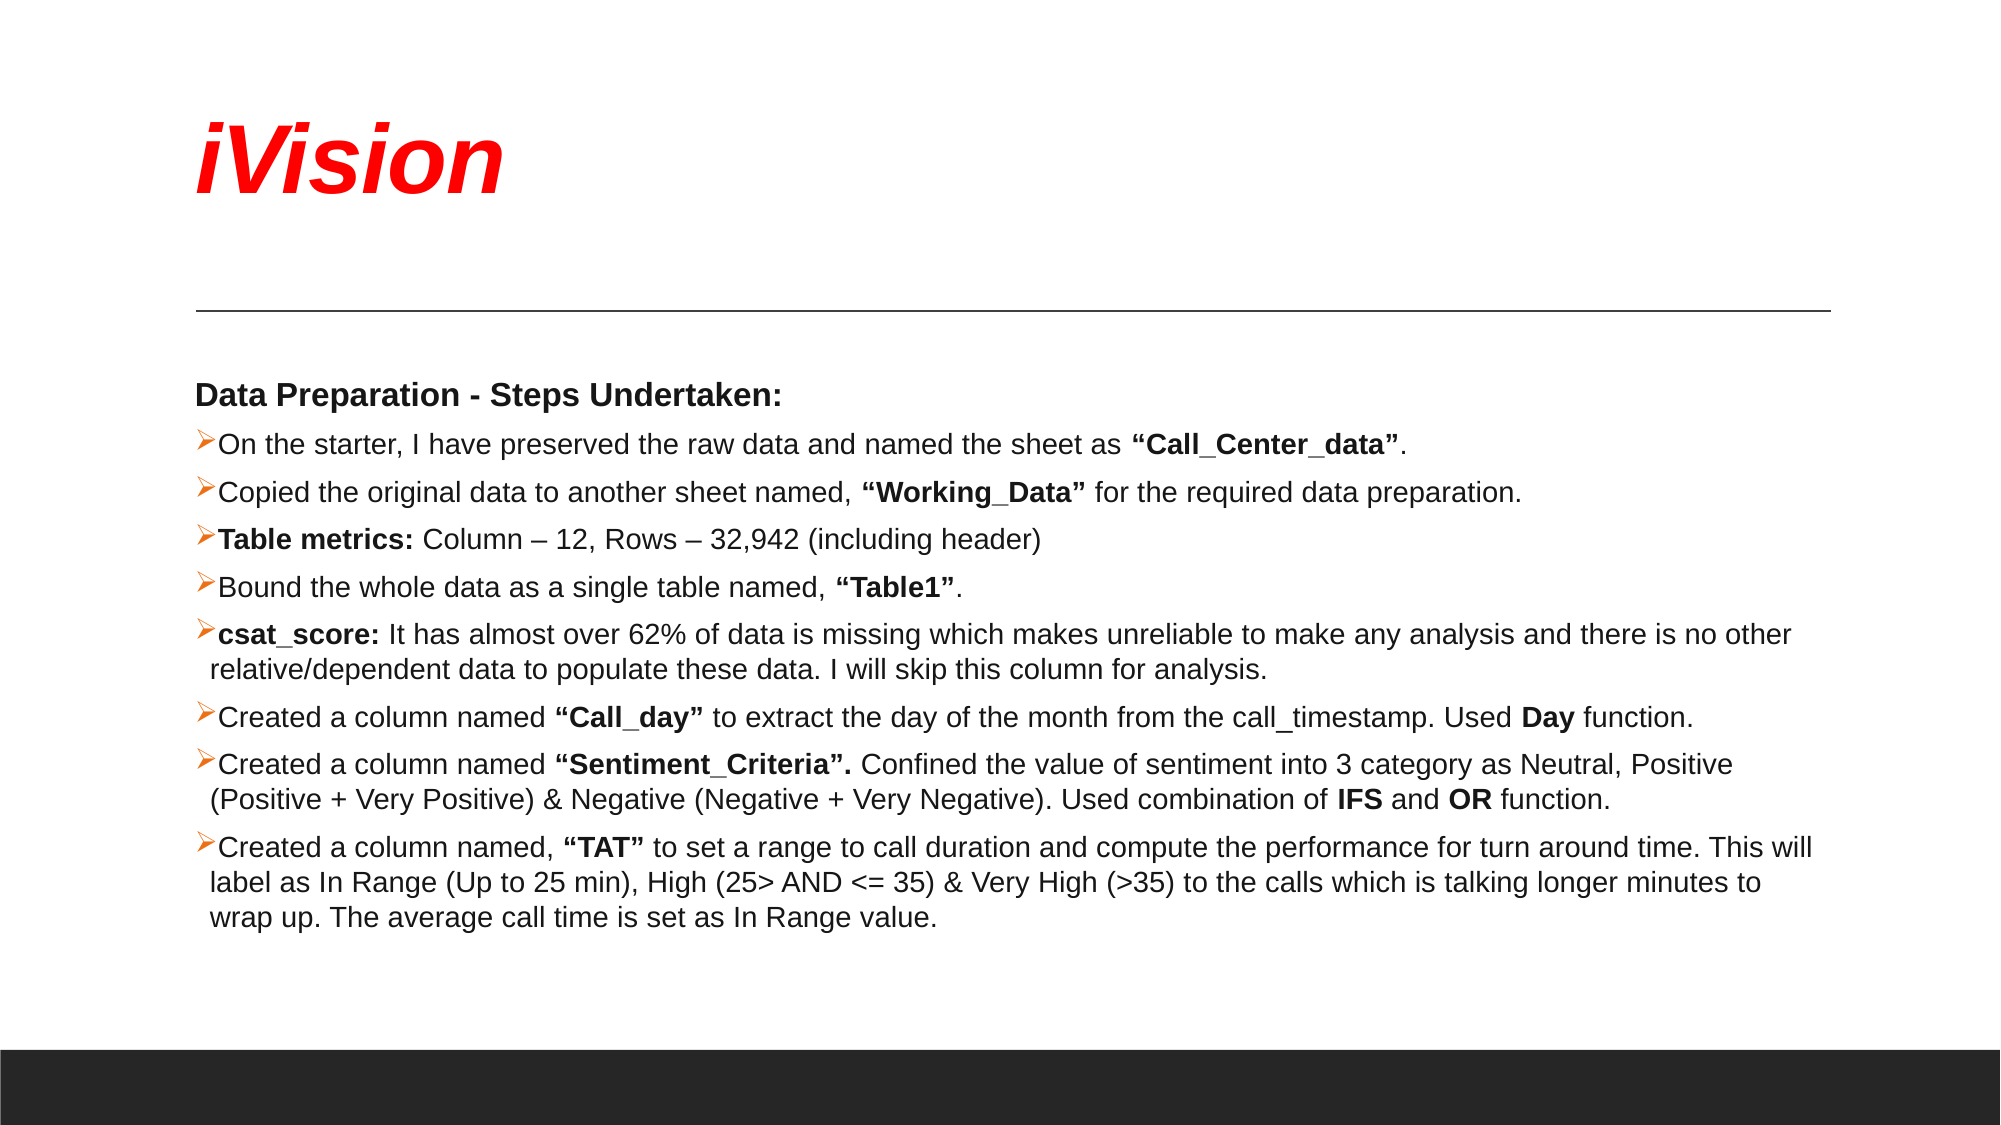

# iVision
Data Preparation - Steps Undertaken:
On the starter, I have preserved the raw data and named the sheet as “Call_Center_data”.
Copied the original data to another sheet named, “Working_Data” for the required data preparation.
Table metrics: Column – 12, Rows – 32,942 (including header)
Bound the whole data as a single table named, “Table1”.
csat_score: It has almost over 62% of data is missing which makes unreliable to make any analysis and there is no other relative/dependent data to populate these data. I will skip this column for analysis.
Created a column named “Call_day” to extract the day of the month from the call_timestamp. Used Day function.
Created a column named “Sentiment_Criteria”. Confined the value of sentiment into 3 category as Neutral, Positive (Positive + Very Positive) & Negative (Negative + Very Negative). Used combination of IFS and OR function.
Created a column named, “TAT” to set a range to call duration and compute the performance for turn around time. This will label as In Range (Up to 25 min), High (25> AND <= 35) & Very High (>35) to the calls which is talking longer minutes to wrap up. The average call time is set as In Range value.